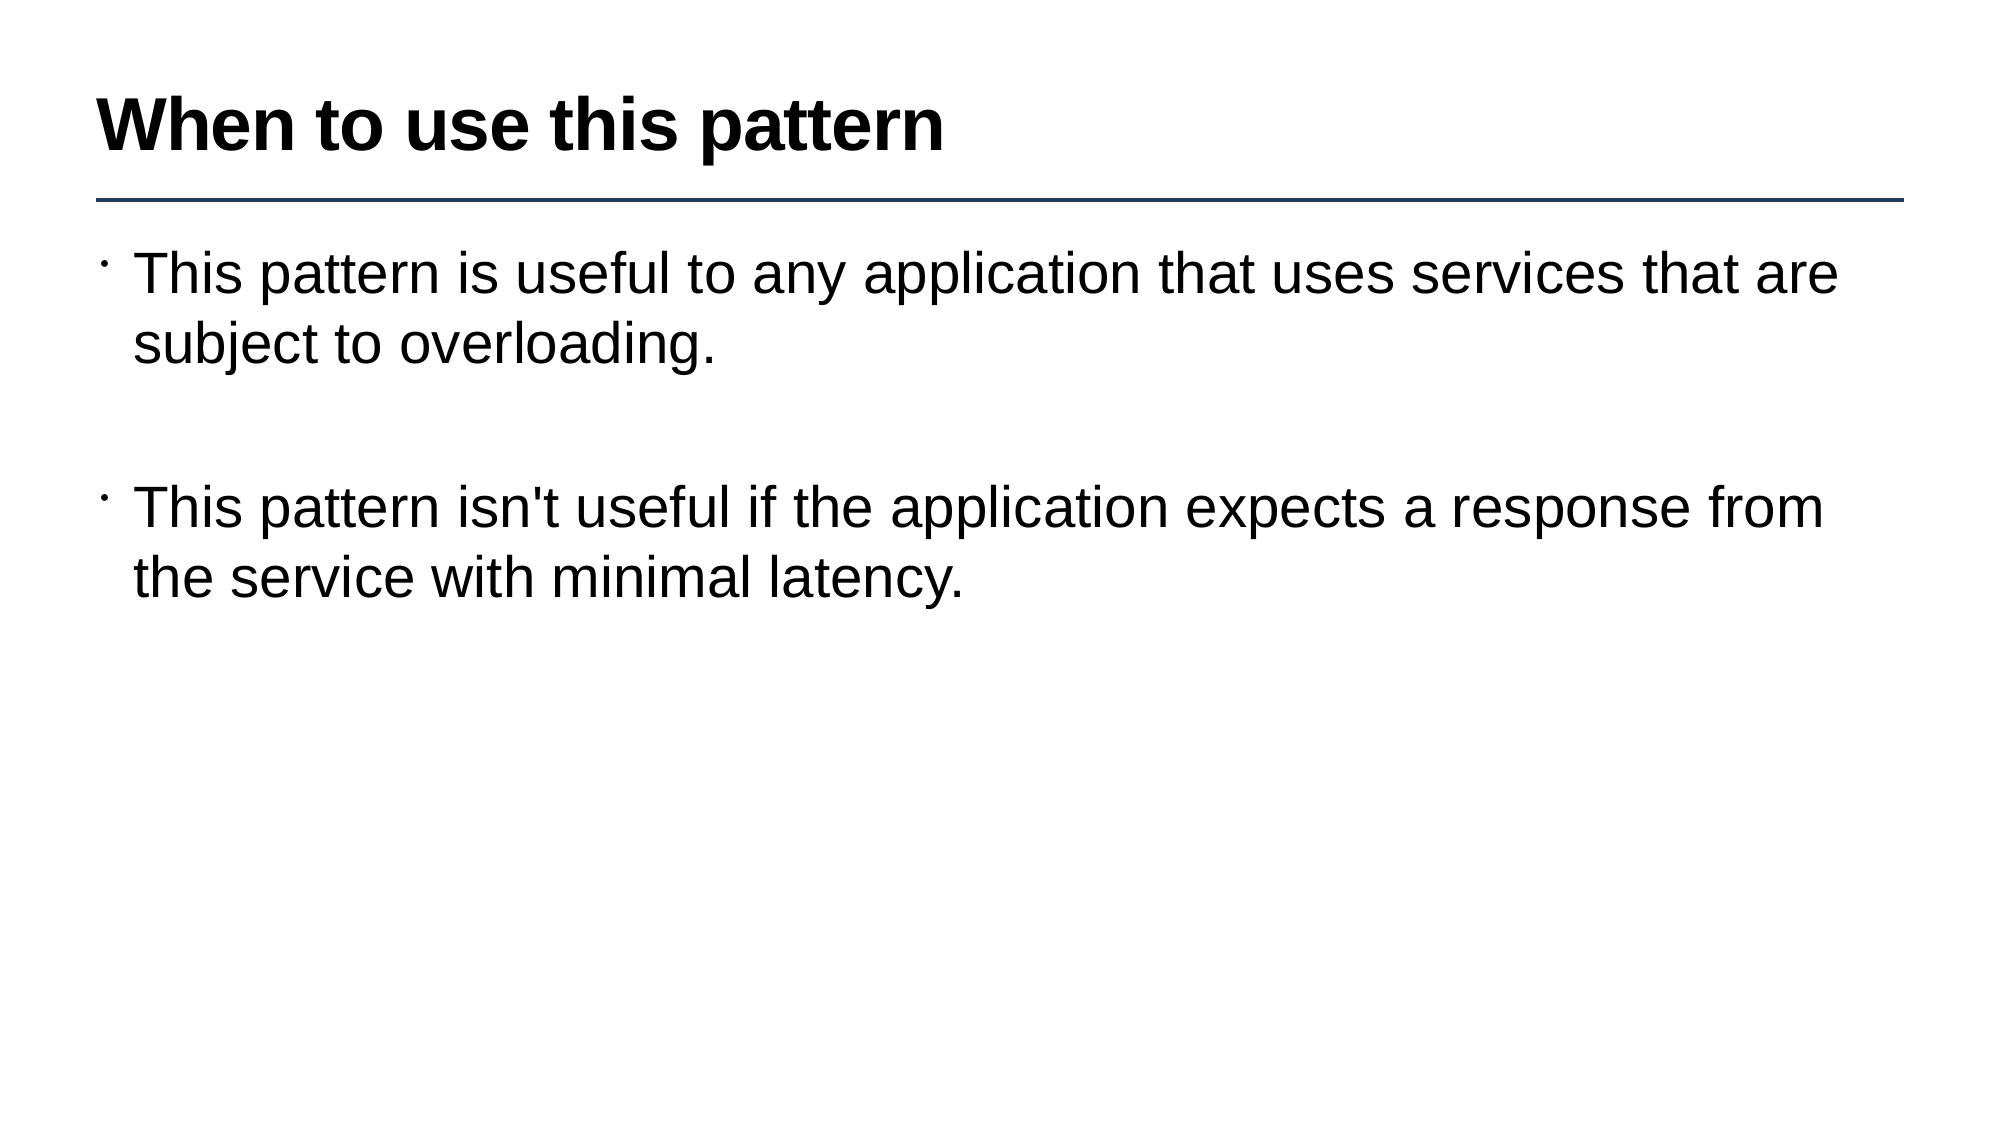

# When to use this pattern
This pattern is useful to any application that uses services that are subject to overloading.

This pattern isn't useful if the application expects a response from the service with minimal latency.